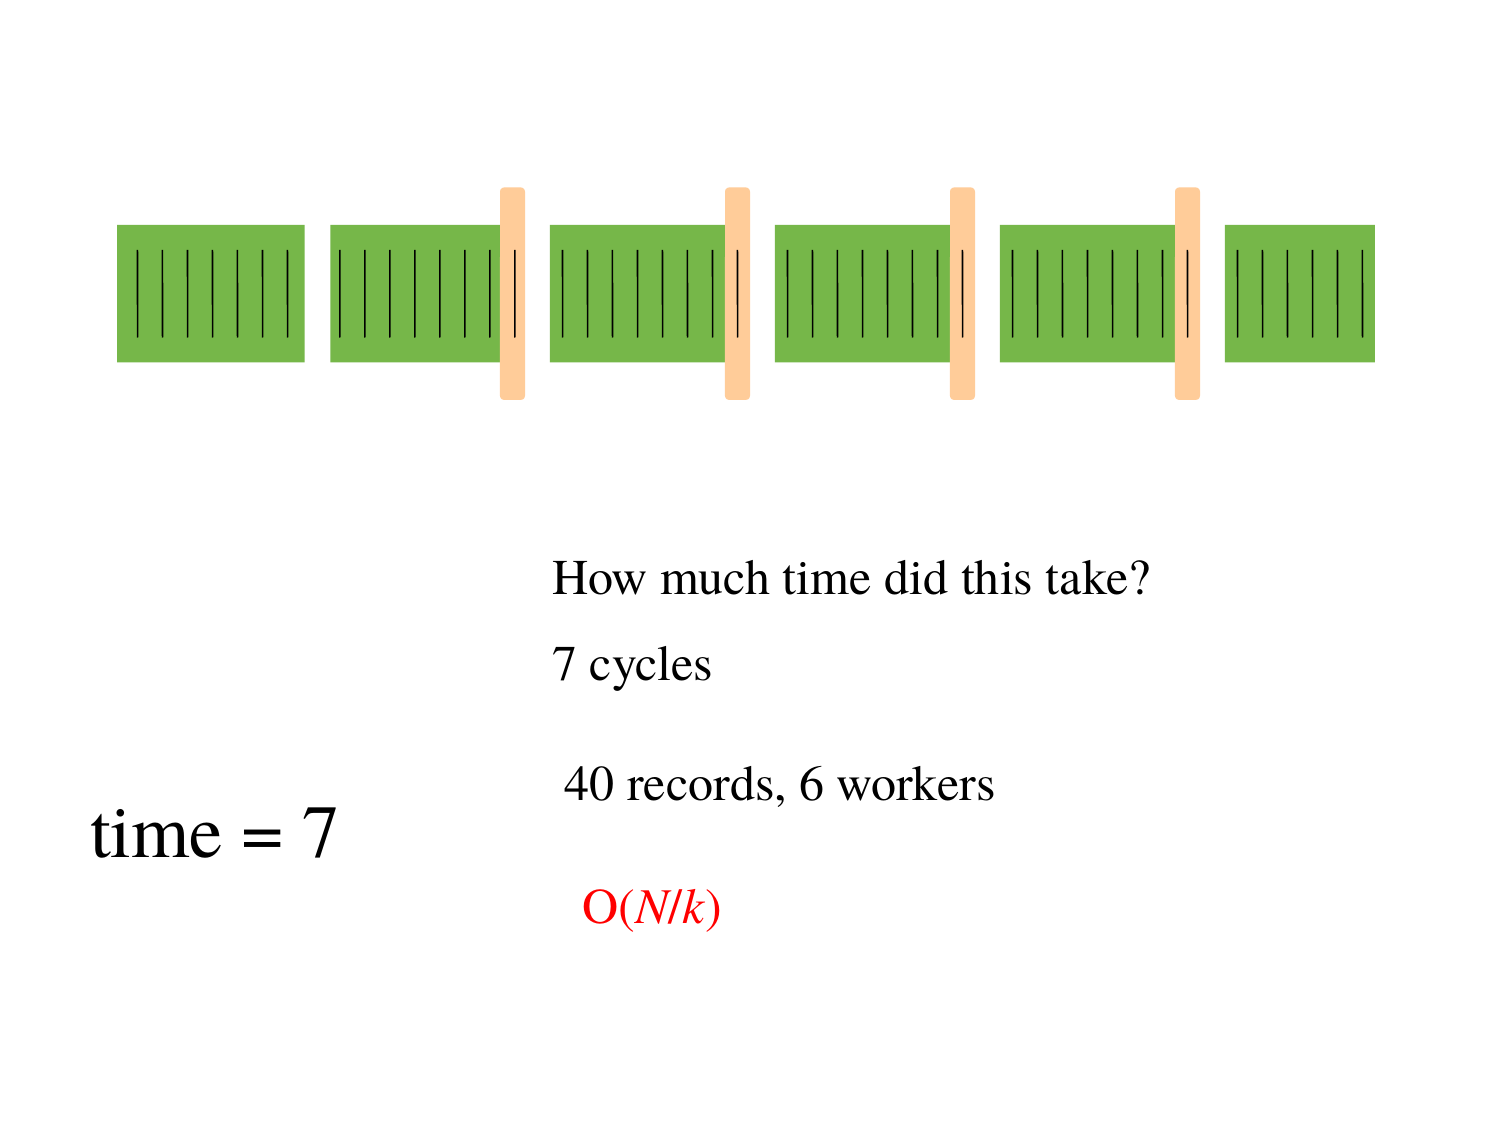

How much time did this take?
7 cycles
40 records, 6 workers
time = 7
O(N/k)